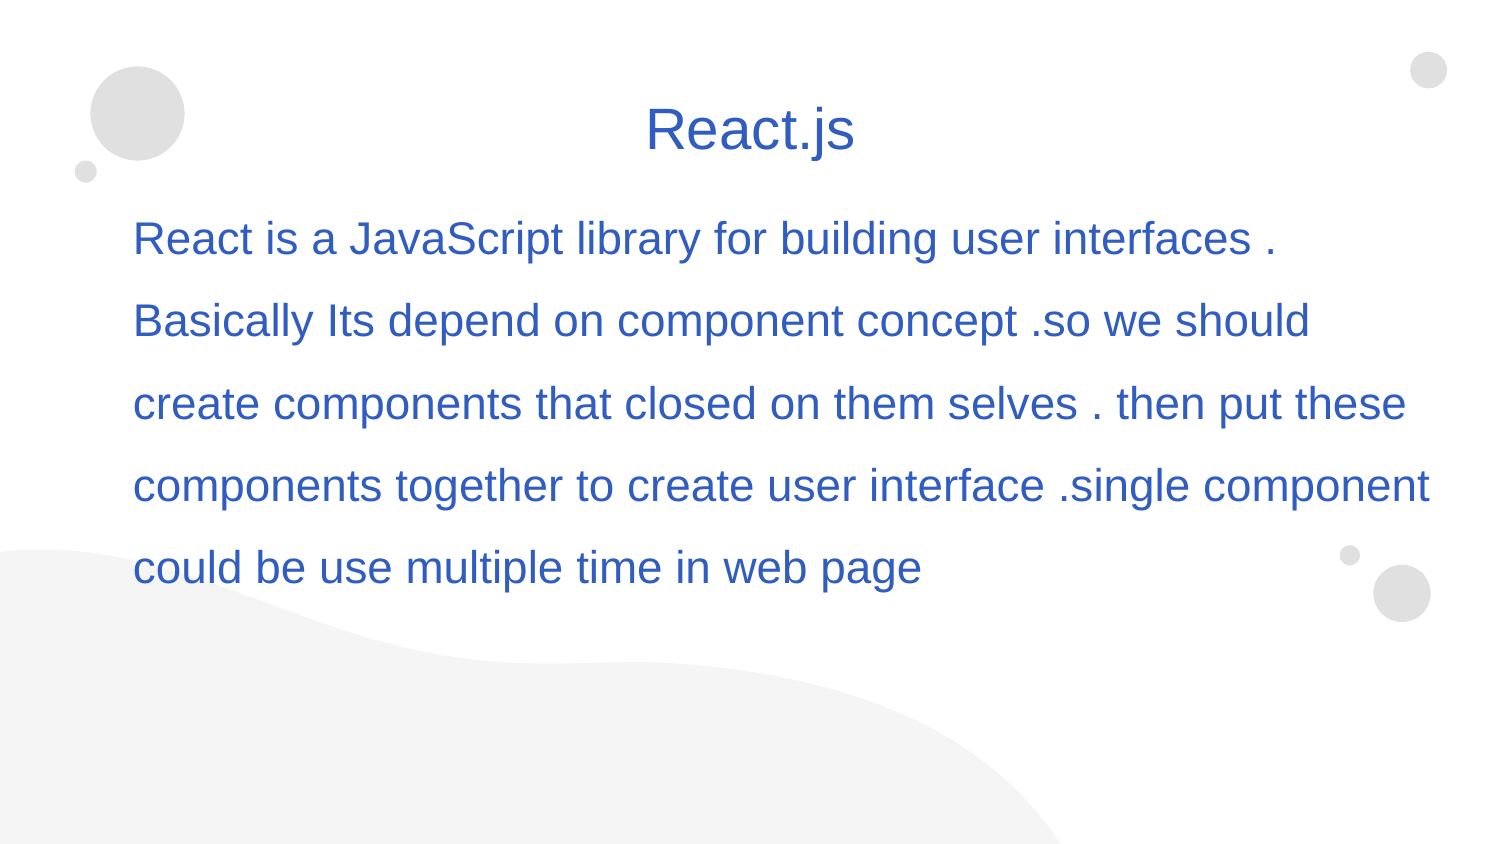

React.js

React is a JavaScript library for building user interfaces . Basically Its depend on component concept .so we should create components that closed on them selves . then put these components together to create user interface .single component could be use multiple time in web page